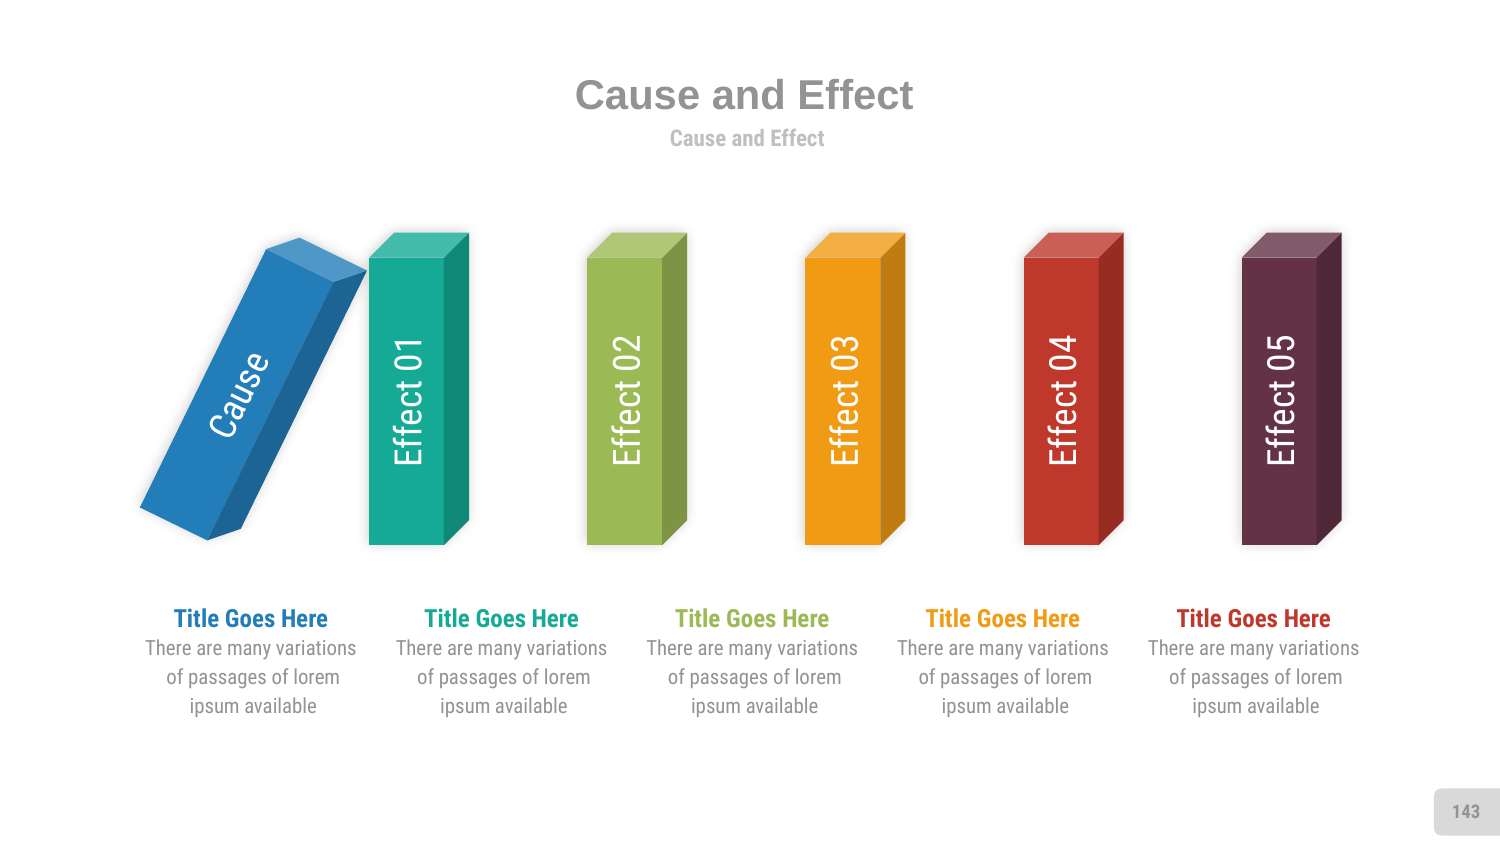

# Cause and Effect
Cause and Effect
Cause
Effect 01
Effect 02
Effect 03
Effect 04
Effect 05
Title Goes Here
There are many variations
 of passages of lorem
 ipsum available
Title Goes Here
There are many variations
 of passages of lorem
 ipsum available
Title Goes Here
There are many variations
 of passages of lorem
 ipsum available
Title Goes Here
There are many variations
 of passages of lorem
 ipsum available
Title Goes Here
There are many variations
 of passages of lorem
 ipsum available
143